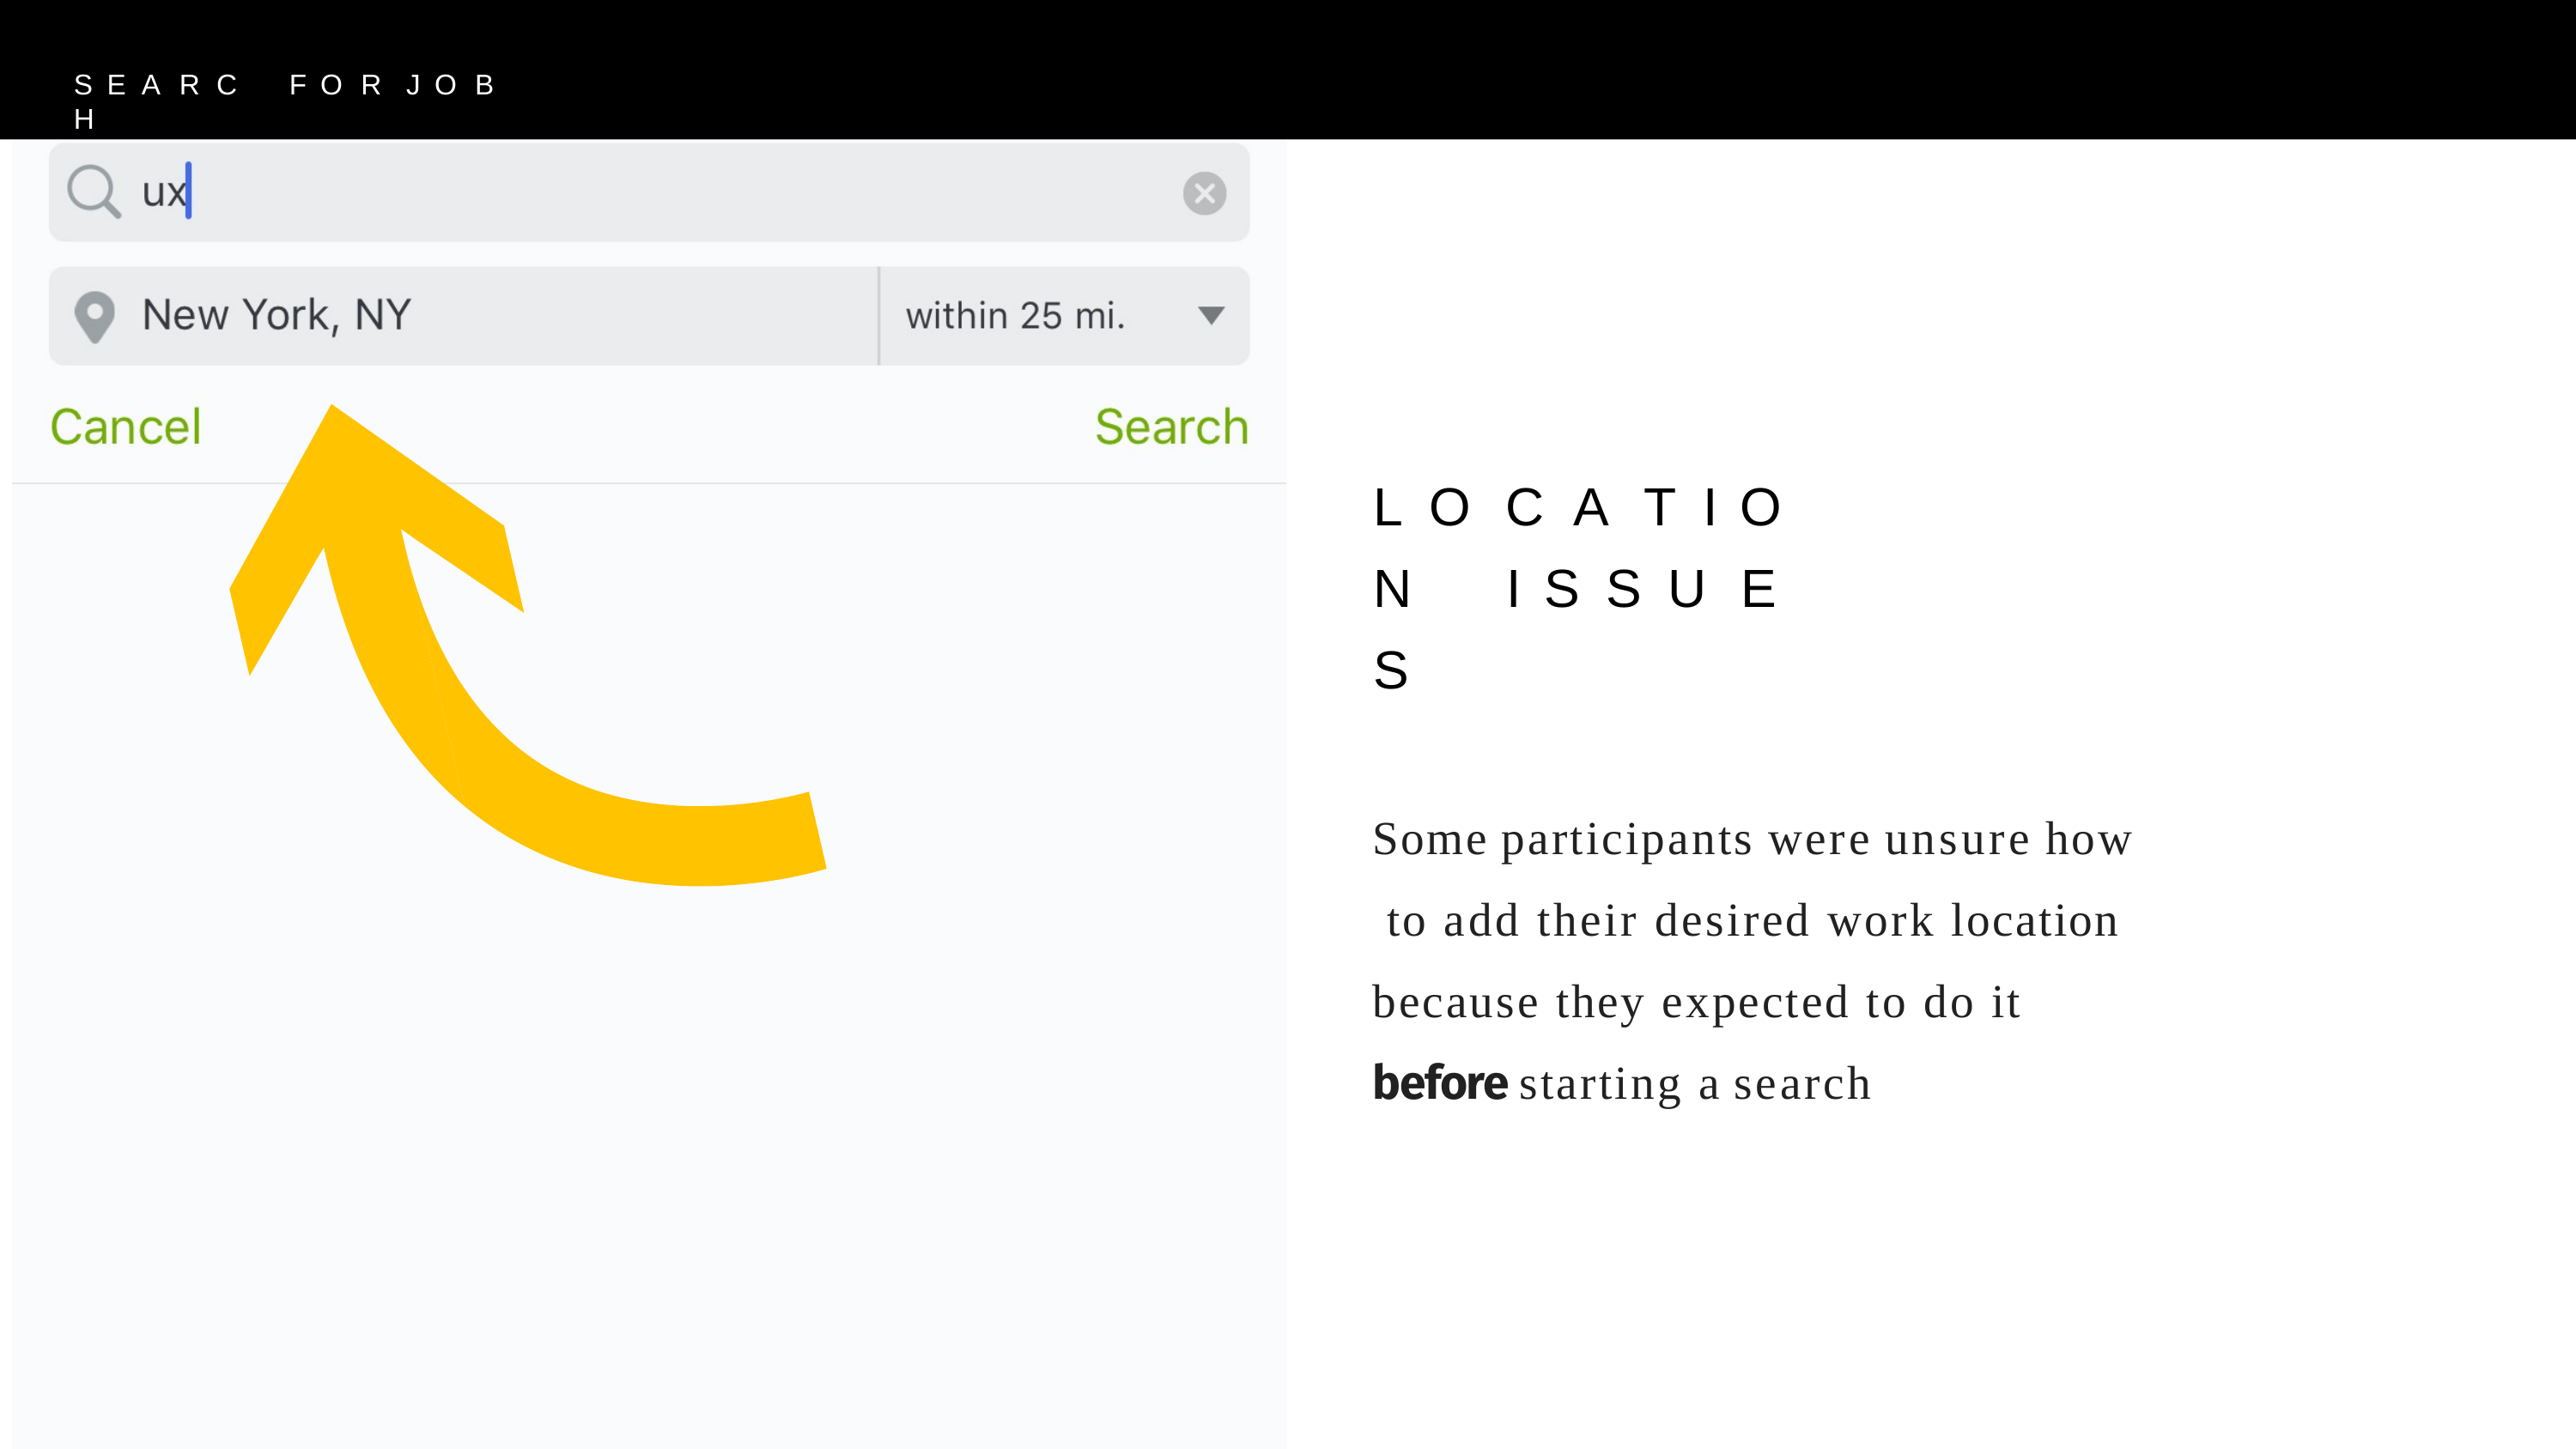

S E A R C H
F O R	J O B

# L O C A T I O N  I S S U E S
Some participants were unsure how  to add their desired work location  because they expected to do it  before starting a search